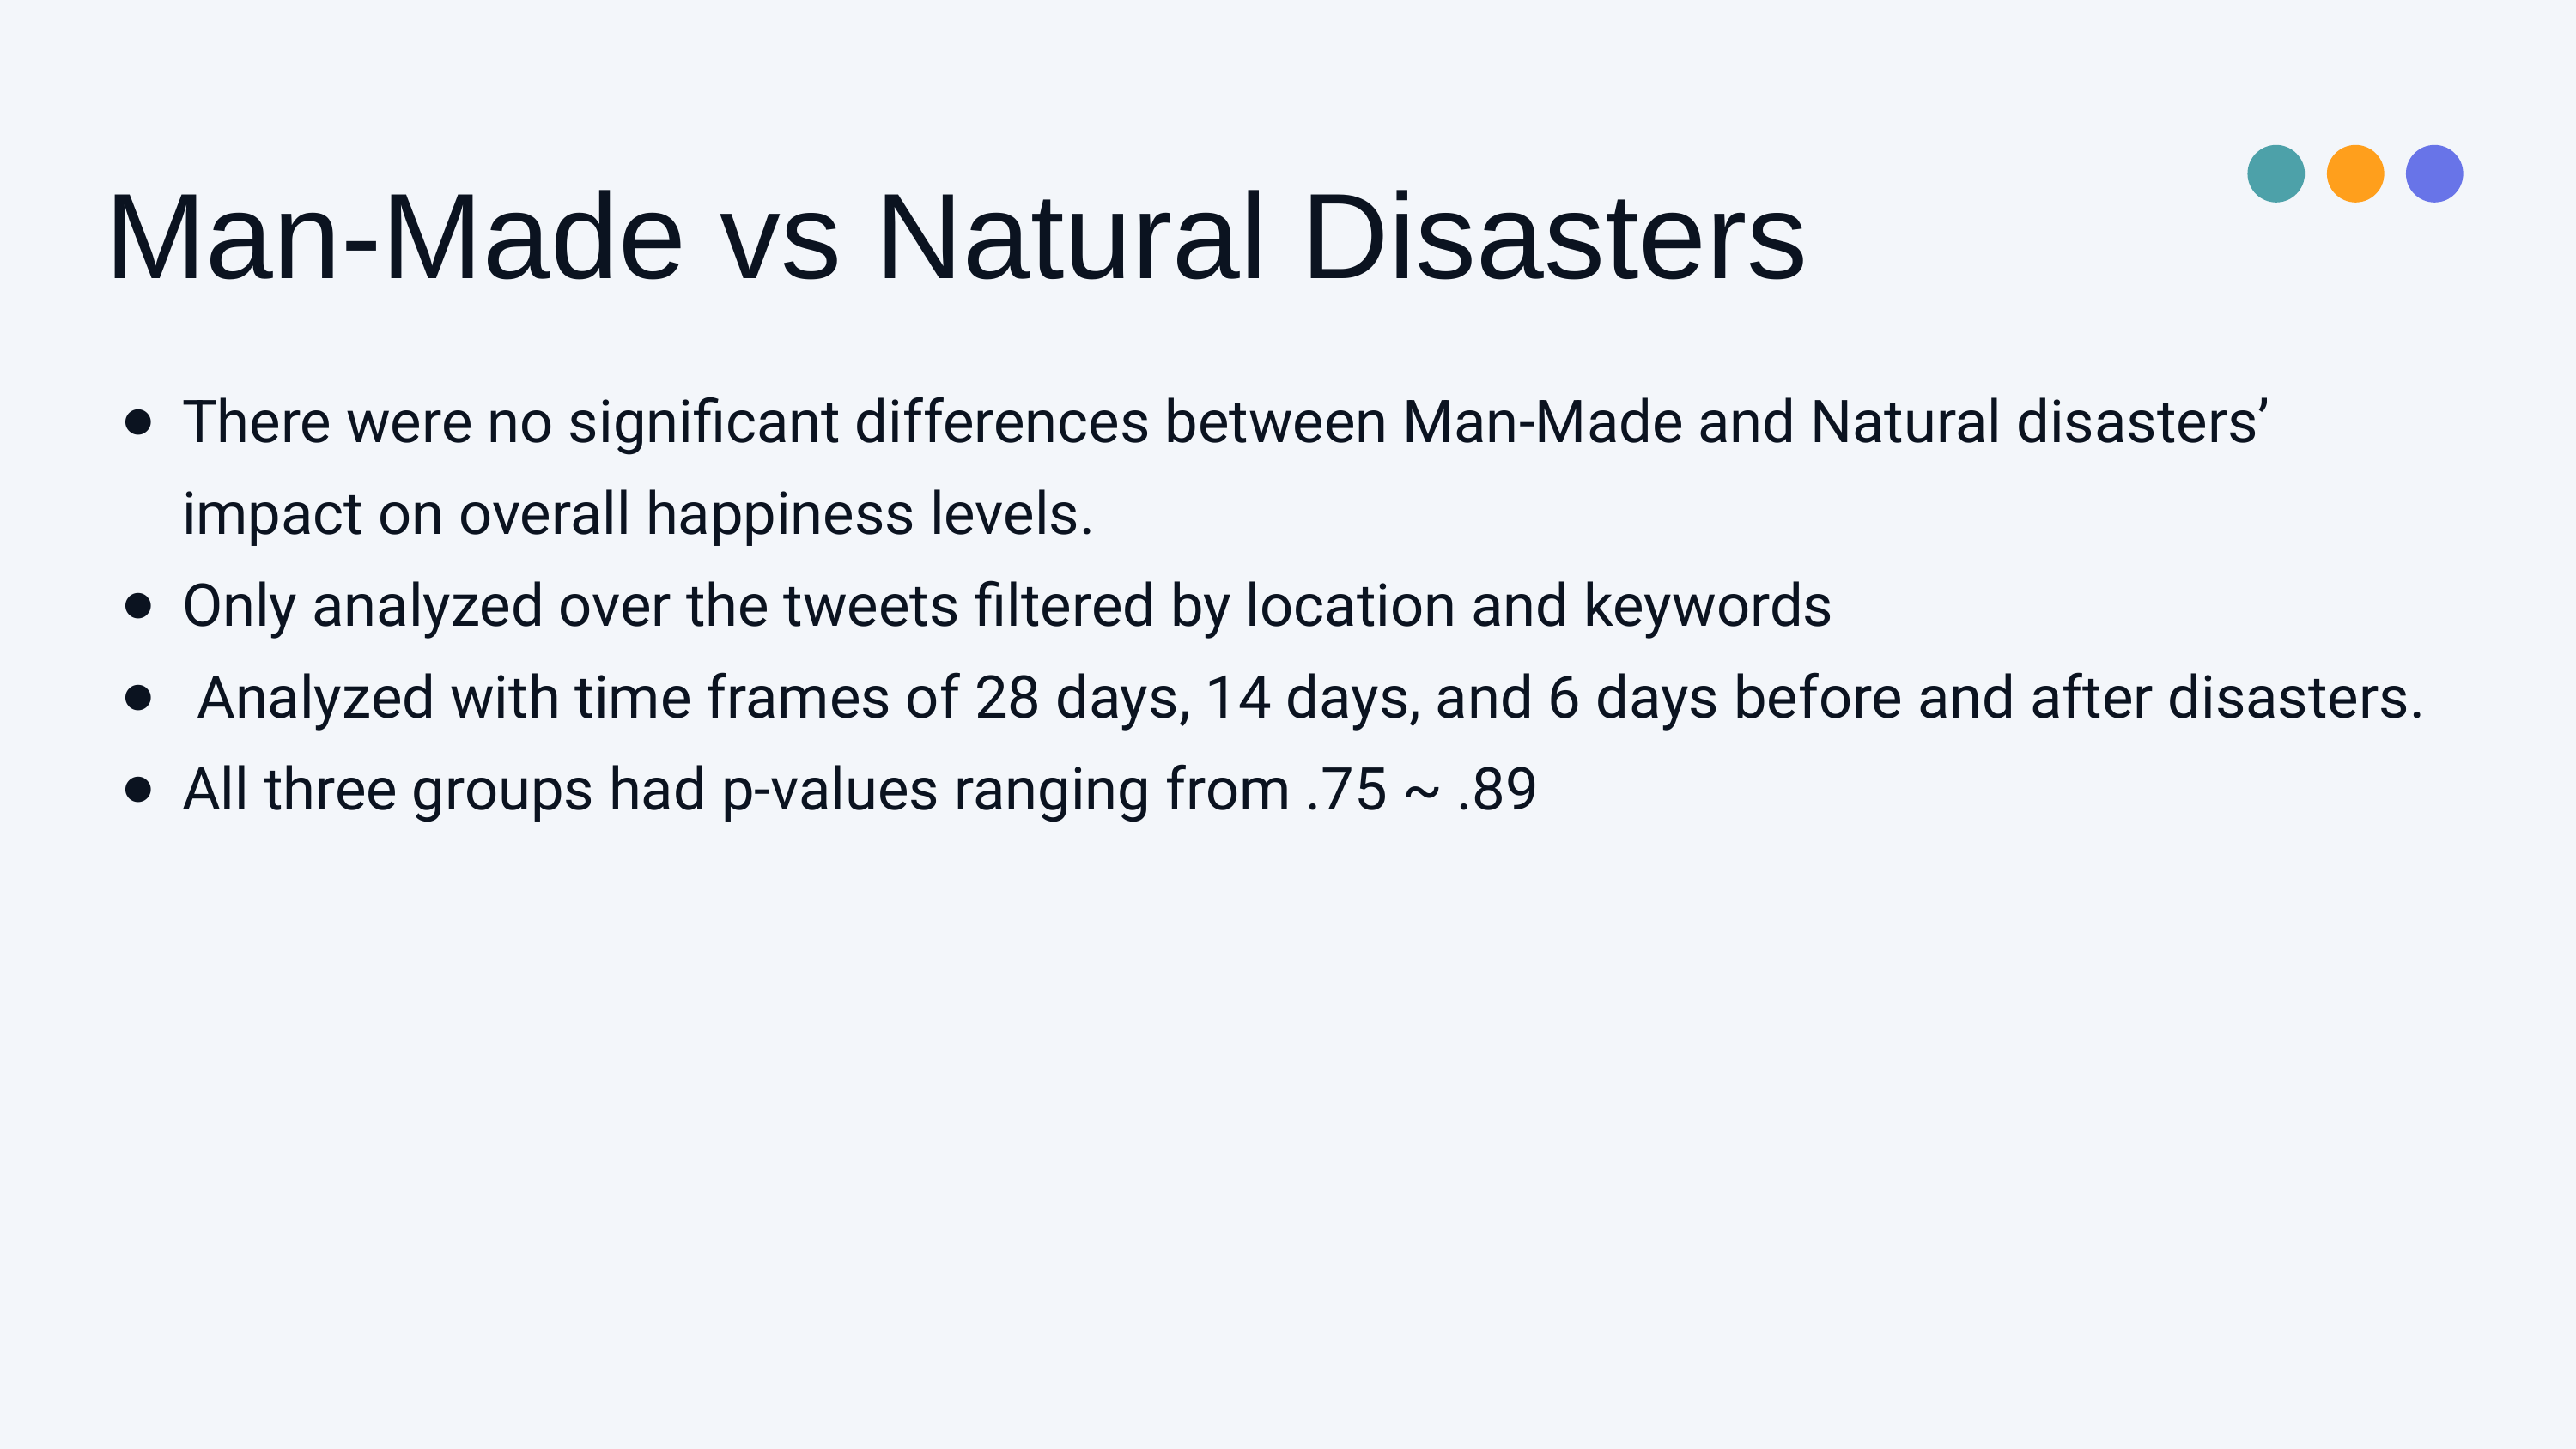

Man-Made vs Natural Disasters

There were no significant differences between Man-Made and Natural disasters’ impact on overall happiness levels.
Only analyzed over the tweets filtered by location and keywords
 Analyzed with time frames of 28 days, 14 days, and 6 days before and after disasters.
All three groups had p-values ranging from .75 ~ .89